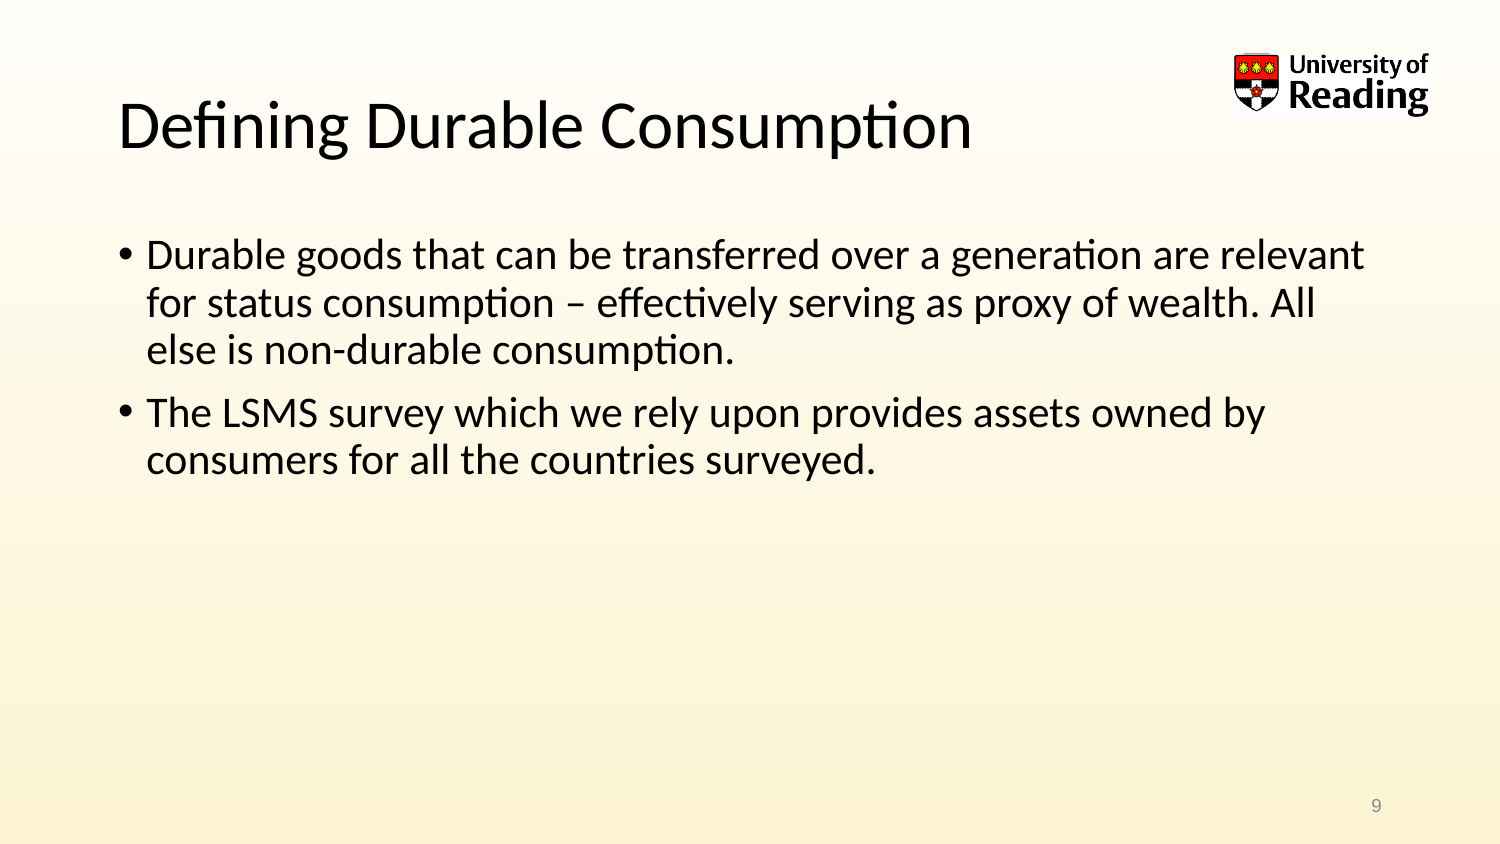

# Defining Durable Consumption
Durable goods that can be transferred over a generation are relevant for status consumption – effectively serving as proxy of wealth. All else is non-durable consumption.
The LSMS survey which we rely upon provides assets owned by consumers for all the countries surveyed.
9